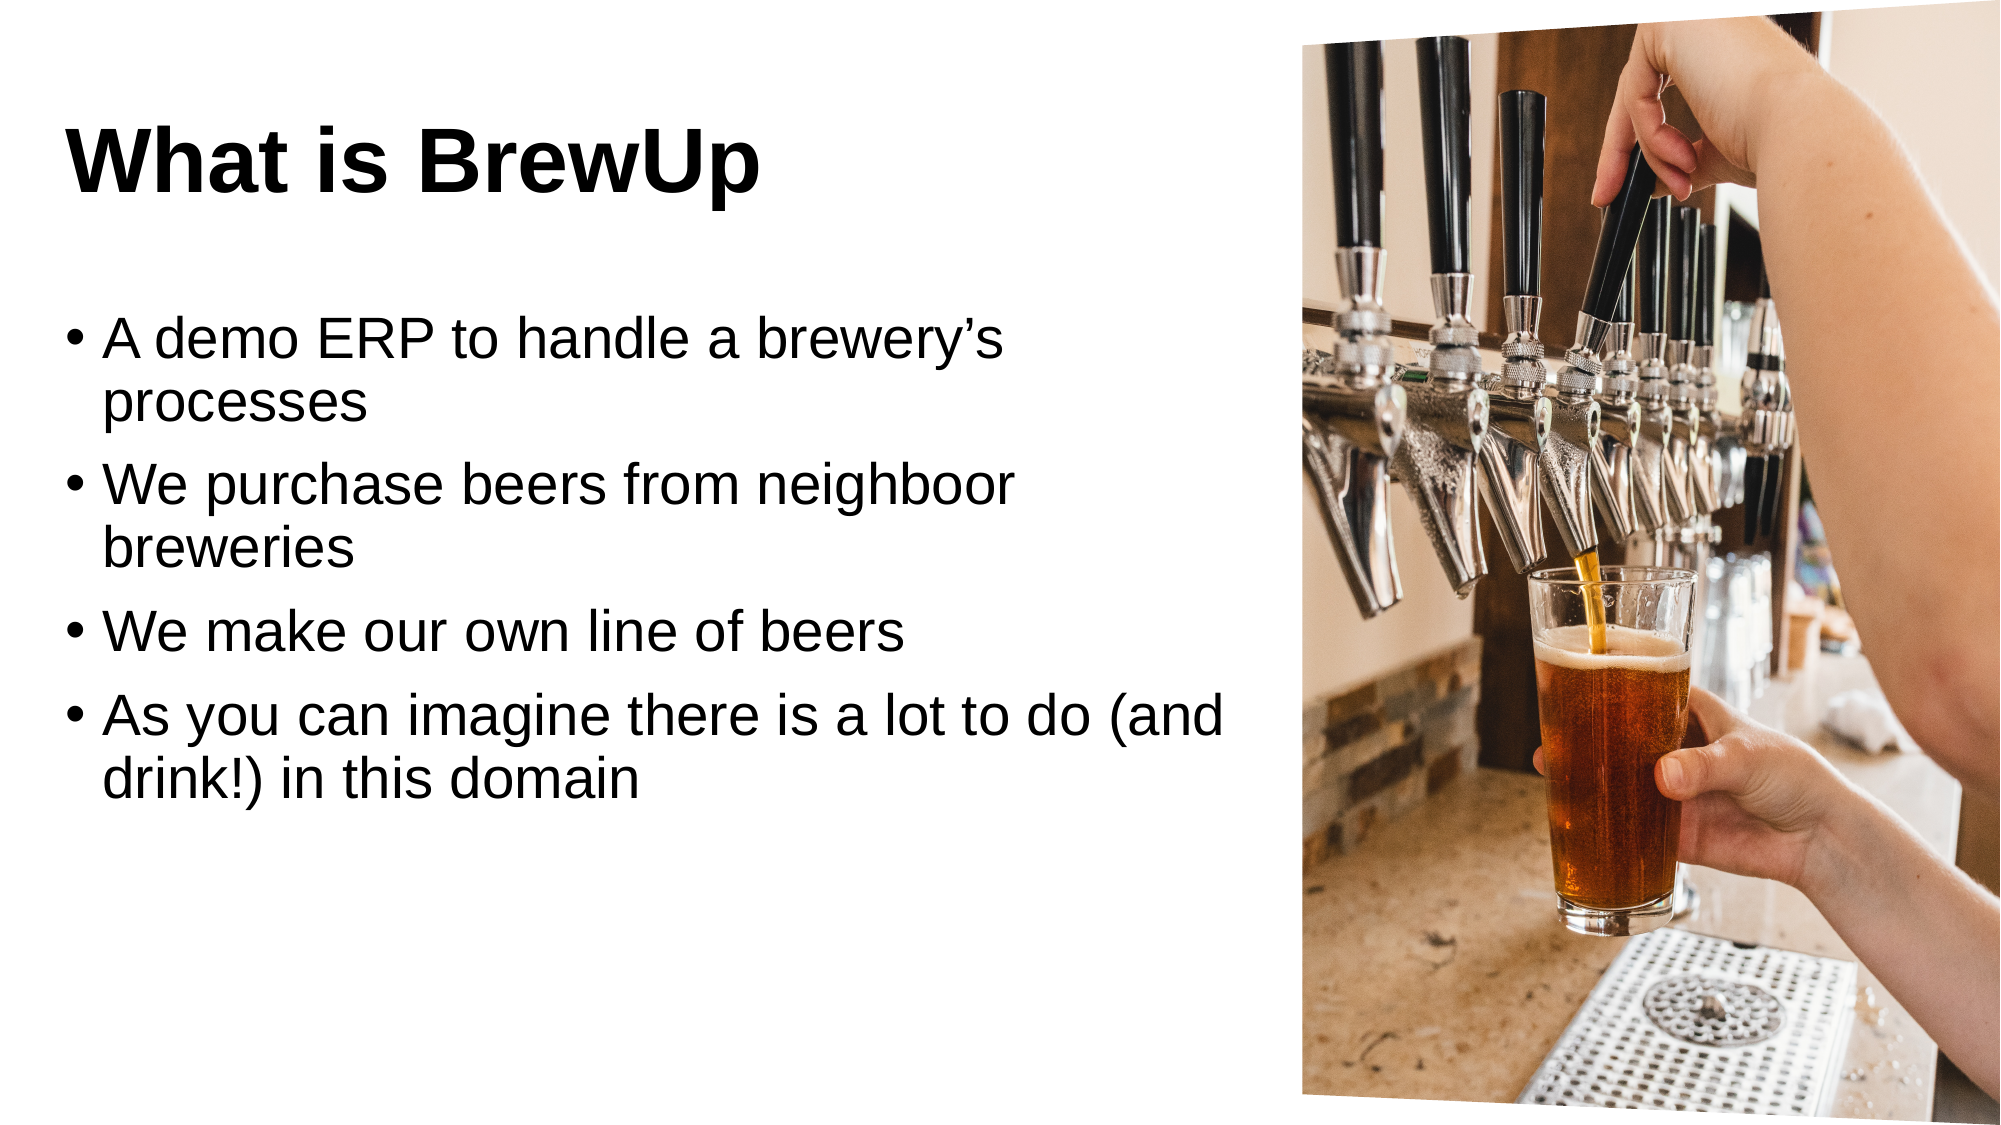

# What is BrewUp
A demo ERP to handle a brewery’s processes
We purchase beers from neighboor breweries
We make our own line of beers
As you can imagine there is a lot to do (and drink!) in this domain